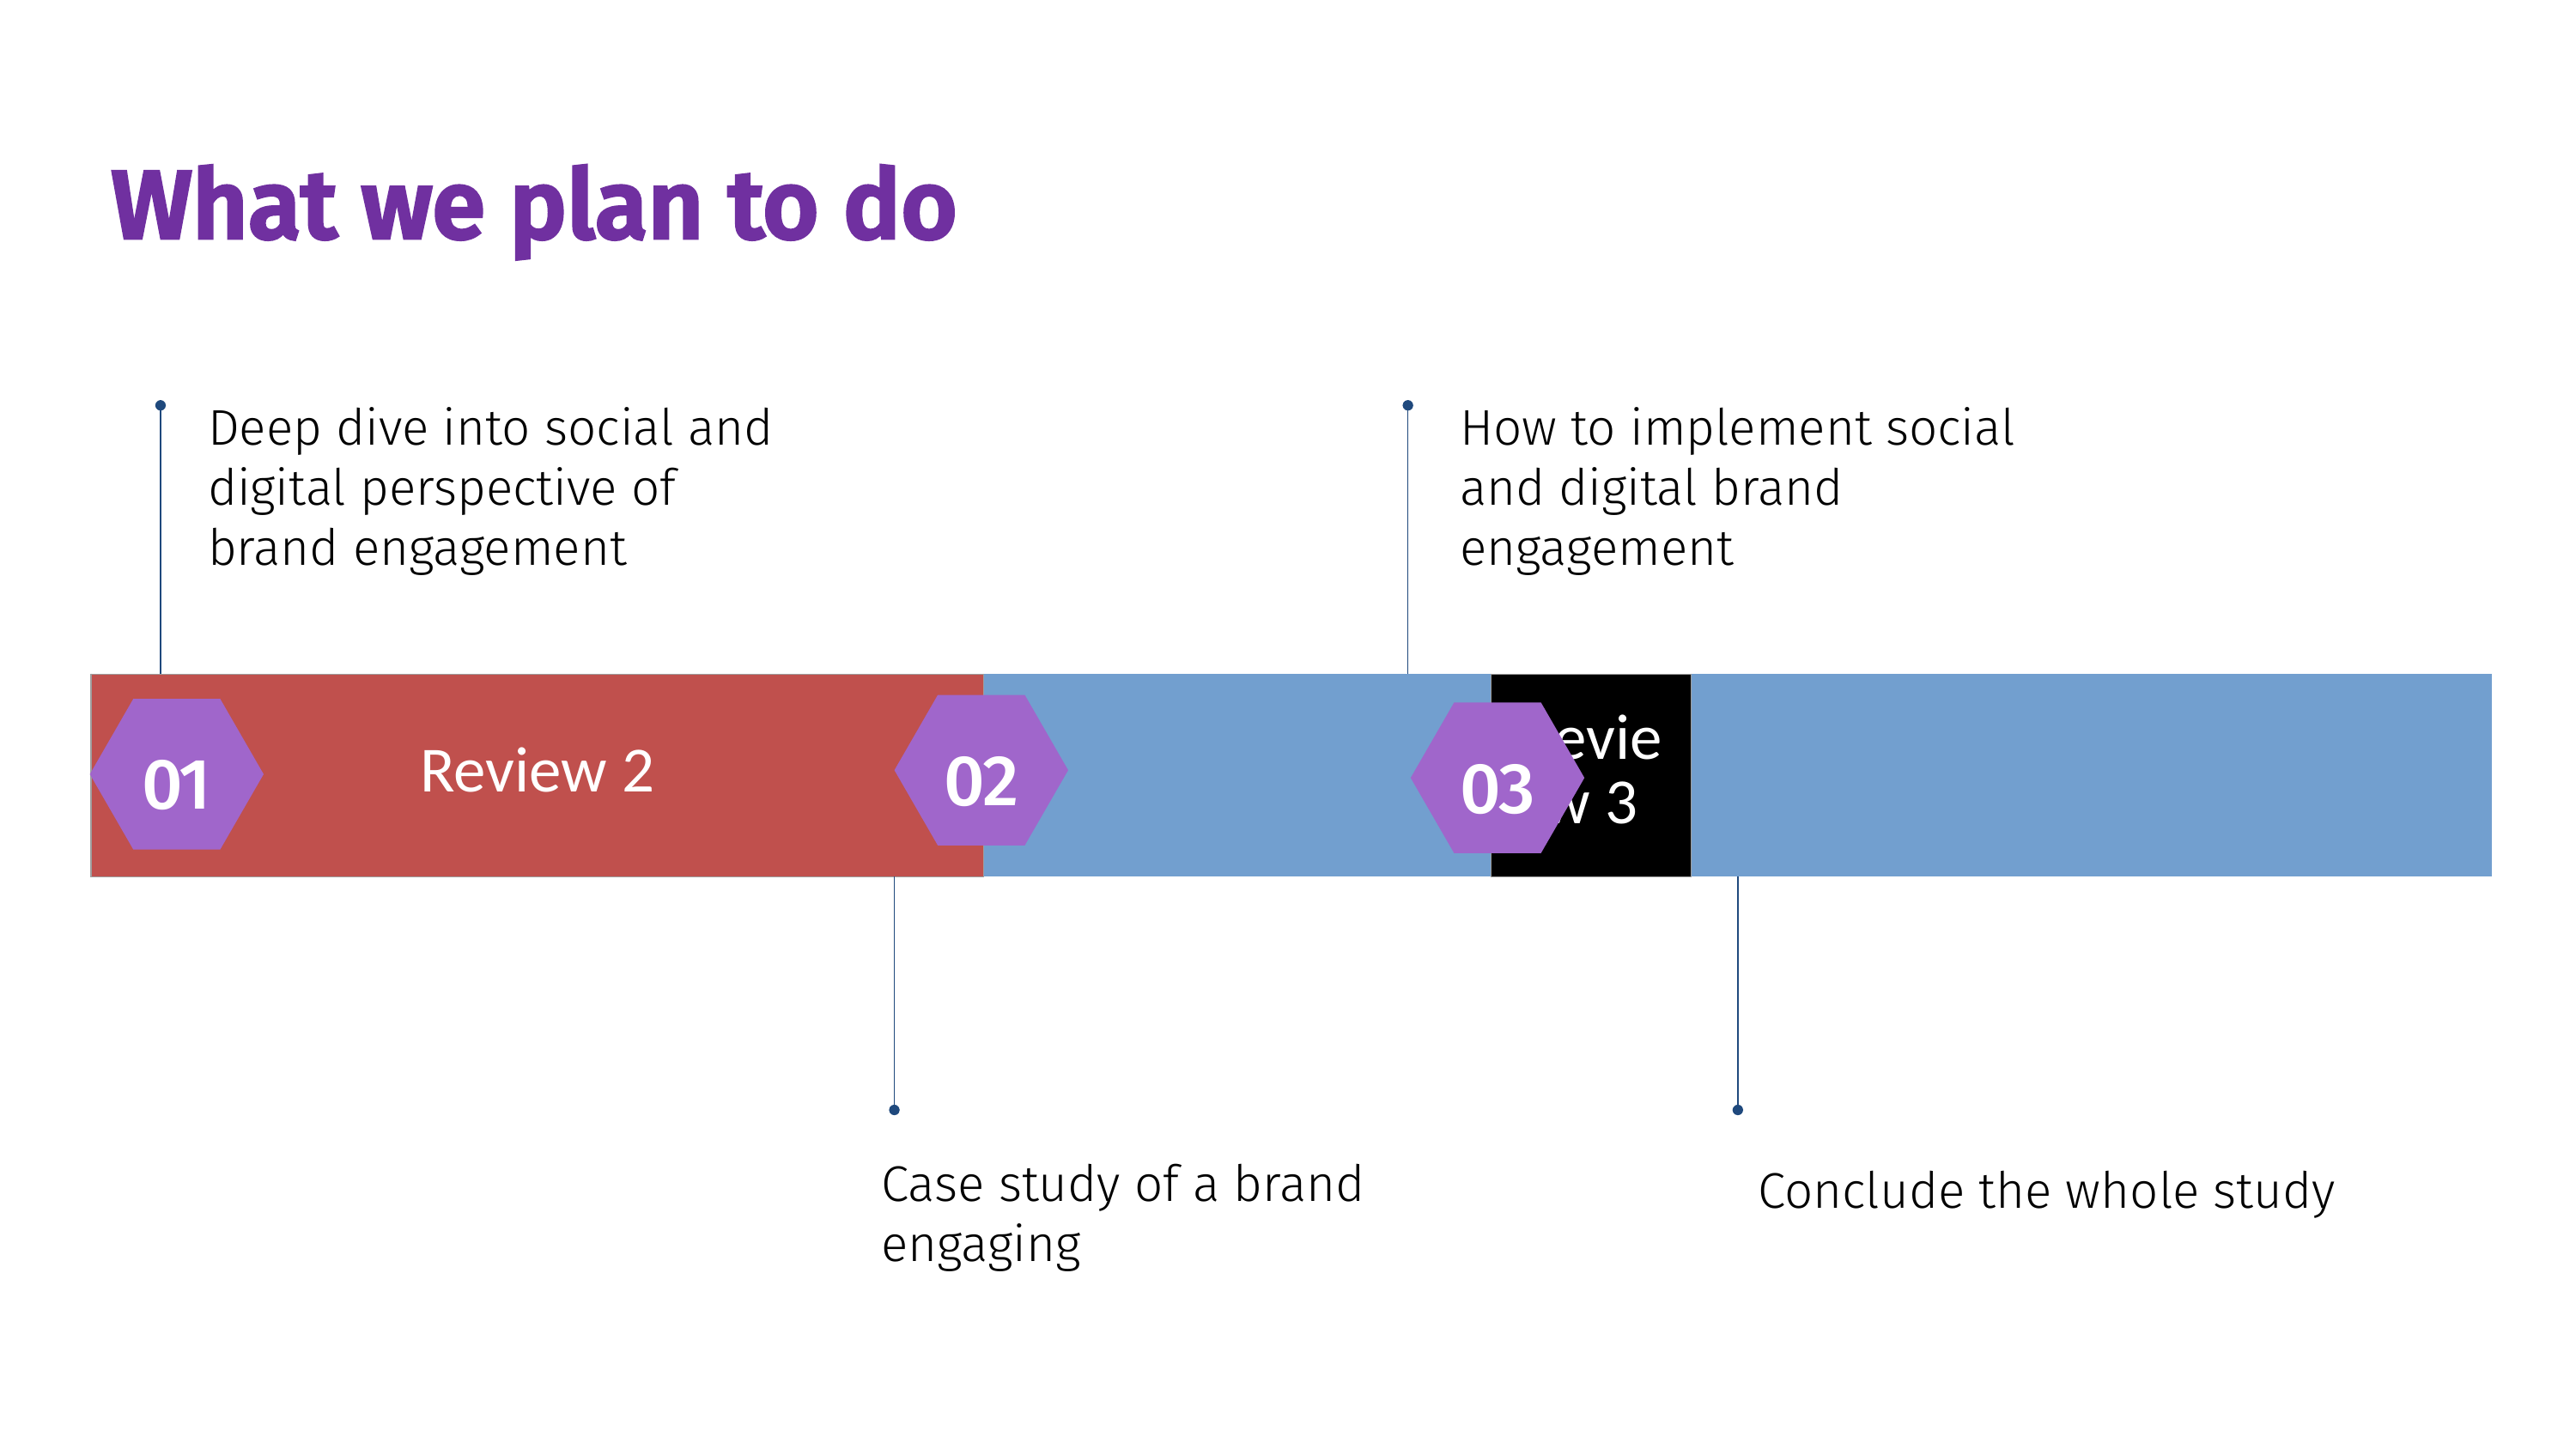

# What we plan to do
Deep dive into social and digital perspective of brand engagement

How to implement social and digital brand engagement
| Review 2 |  |  |  | Review 3 |  |  |  |  |  |  |  |
| --- | --- | --- | --- | --- | --- | --- | --- | --- | --- | --- | --- |

02

01

03
Case study of a brand engaging
Conclude the whole study